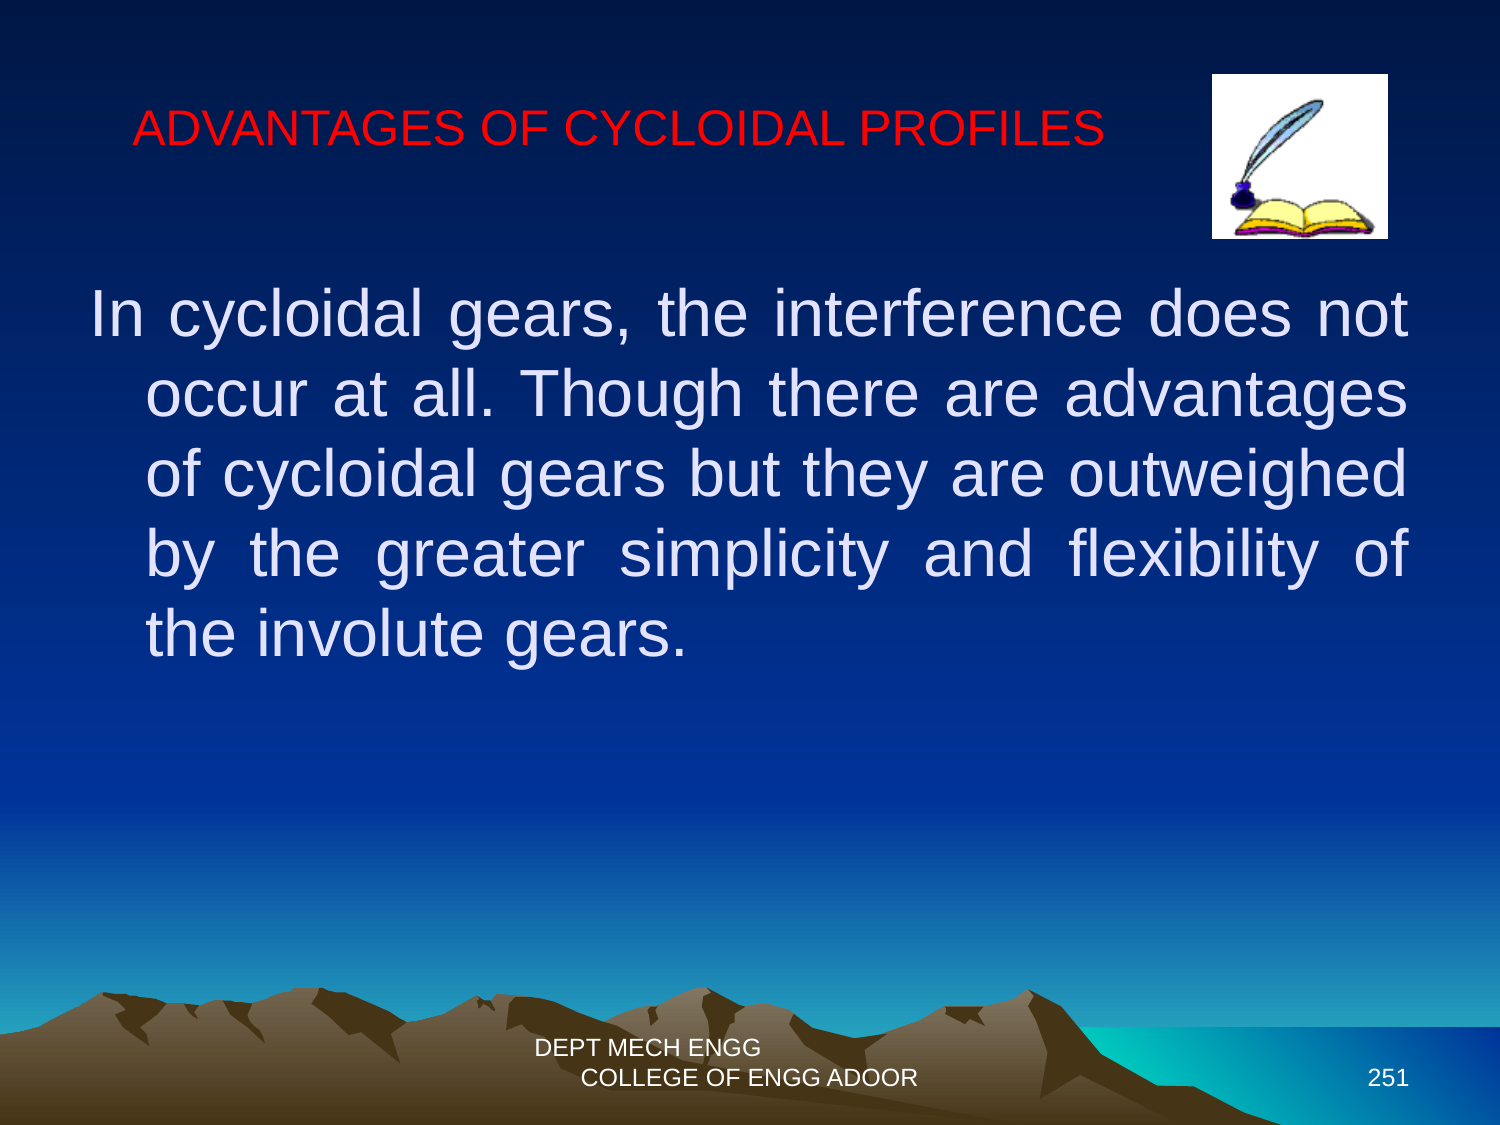

ADVANTAGES OF CYCLOIDAL PROFILES
In cycloidal gears, the interference does not occur at all. Though there are advantages of cycloidal gears but they are outweighed by the greater simplicity and flexibility of the involute gears.

DEPT MECH ENGG                              COLLEGE OF ENGG ADOOR
251